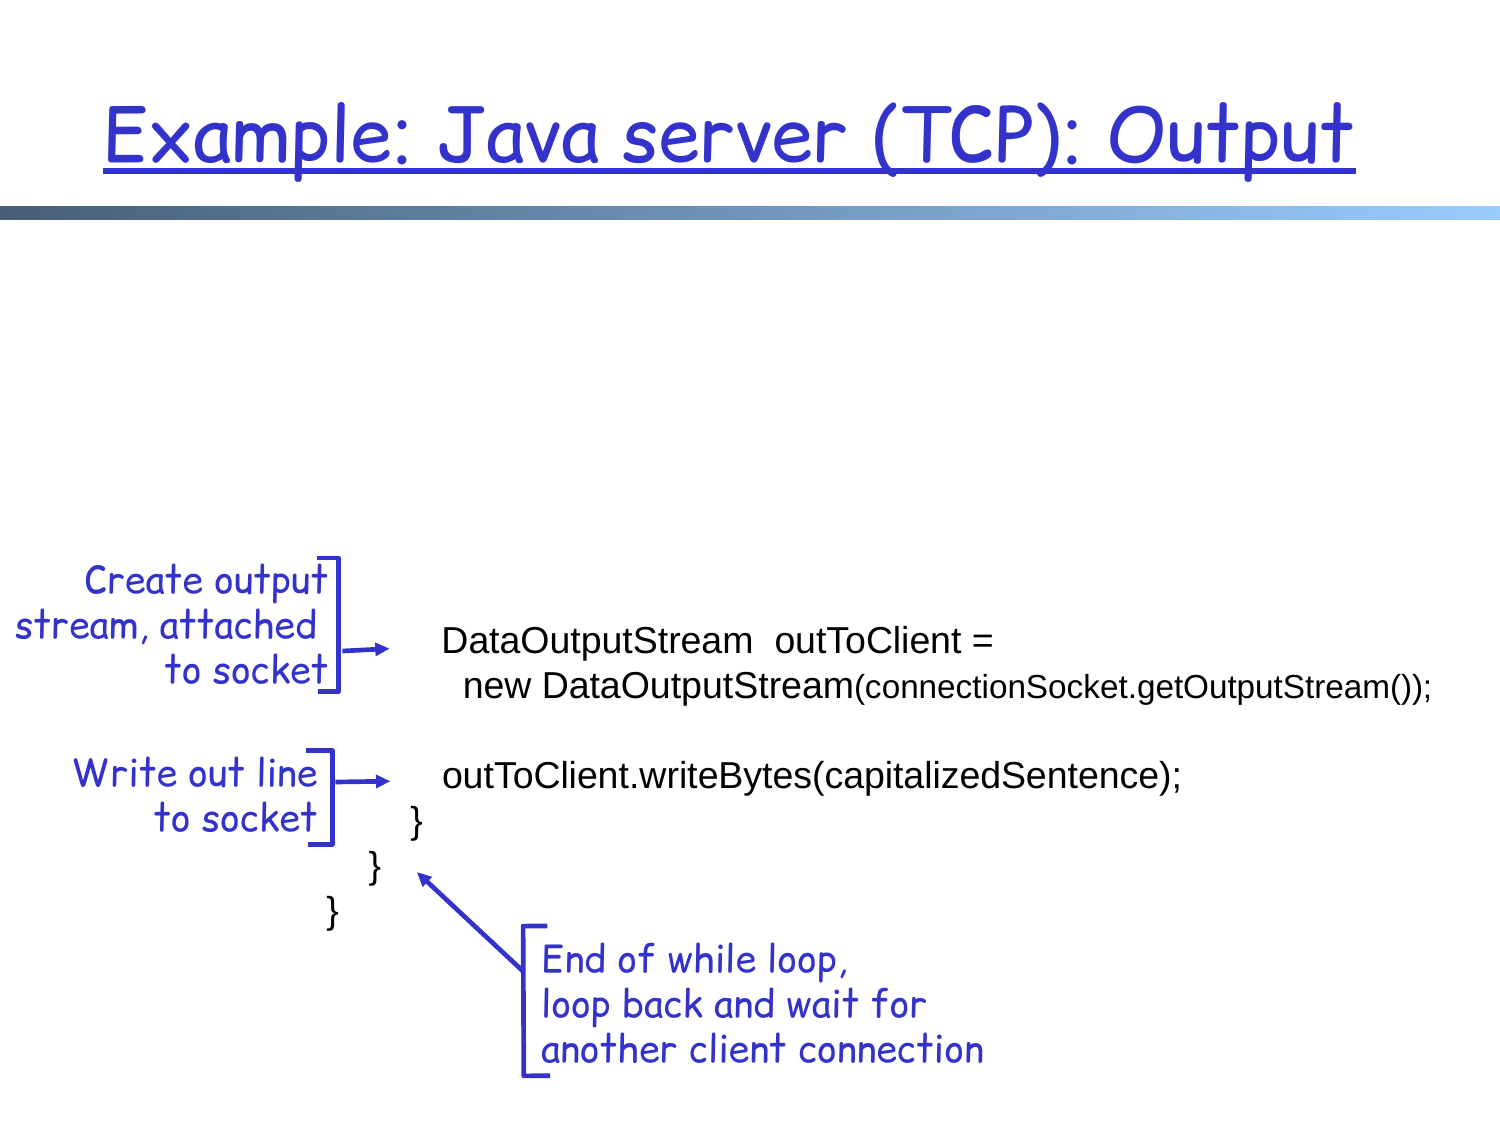

# Example: Java server (TCP): Output

              BufferedReader inFromClient =
                    new BufferedReader(new
                        InputStreamReader(connectionSocket.getInputStream()));

            clientSentence = inFromClient.readLine();

            capitalizedSentence = clientSentence.toUpperCase() + '\n';
           DataOutputStream  outToClient =
             new DataOutputStream(connectionSocket.getOutputStream());

           outToClient.writeBytes(capitalizedSentence);
        }
    }
}

Create output
stream, attached
to socket

Write out line
to socket

End of while loop,
loop back and wait for
another client connection